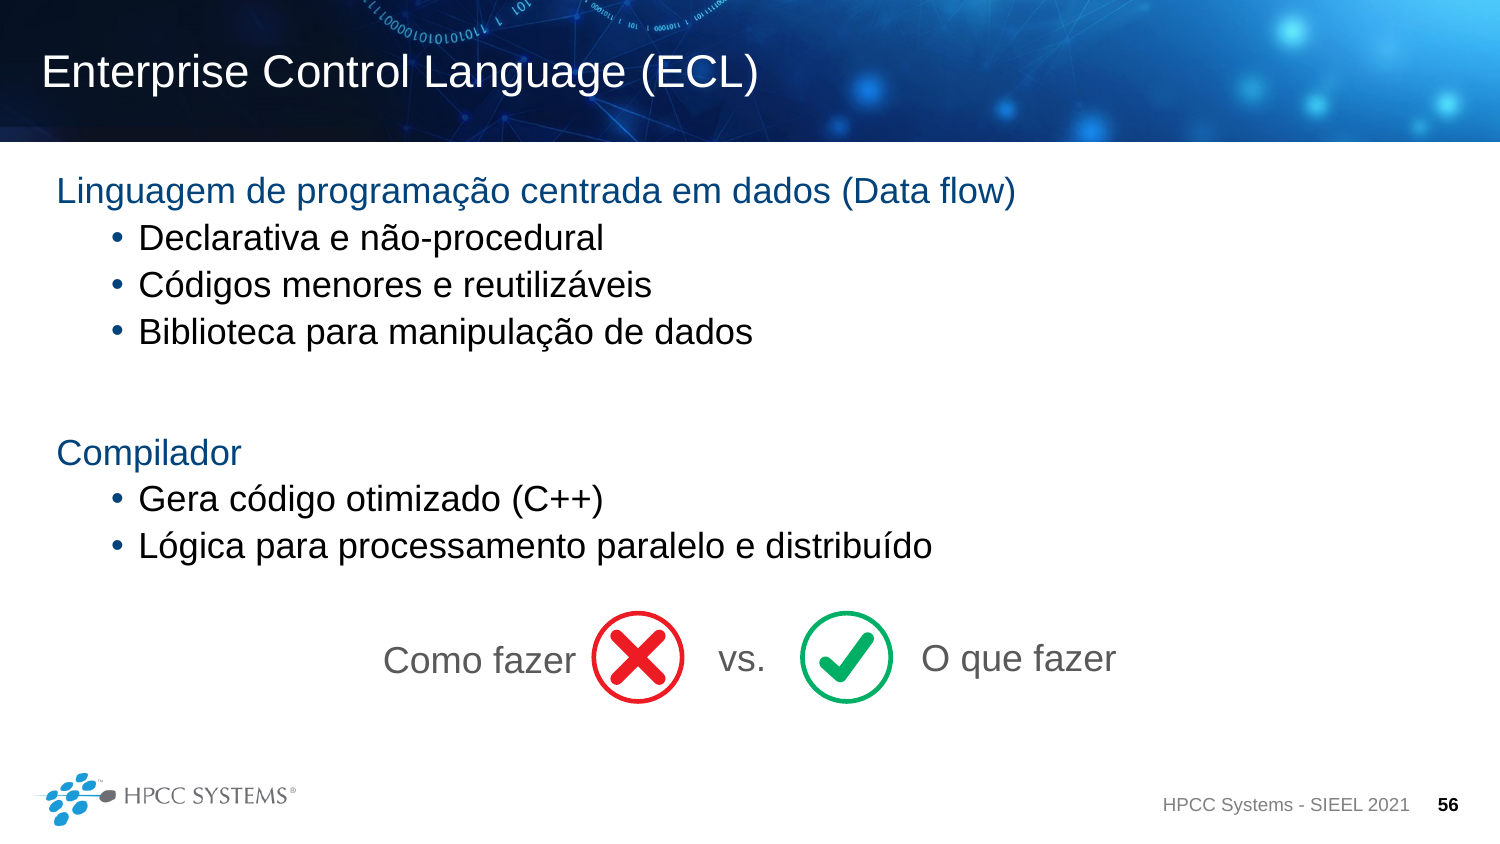

# Enterprise Control Language (ECL)
Linguagem de programação centrada em dados (Data flow)
Declarativa e não-procedural
Códigos menores e reutilizáveis
Biblioteca para manipulação de dados

Compilador
Gera código otimizado (C++)
Lógica para processamento paralelo e distribuído

Como fazer

vs.
O que fazer
HPCC Systems - SIEEL 2021
56